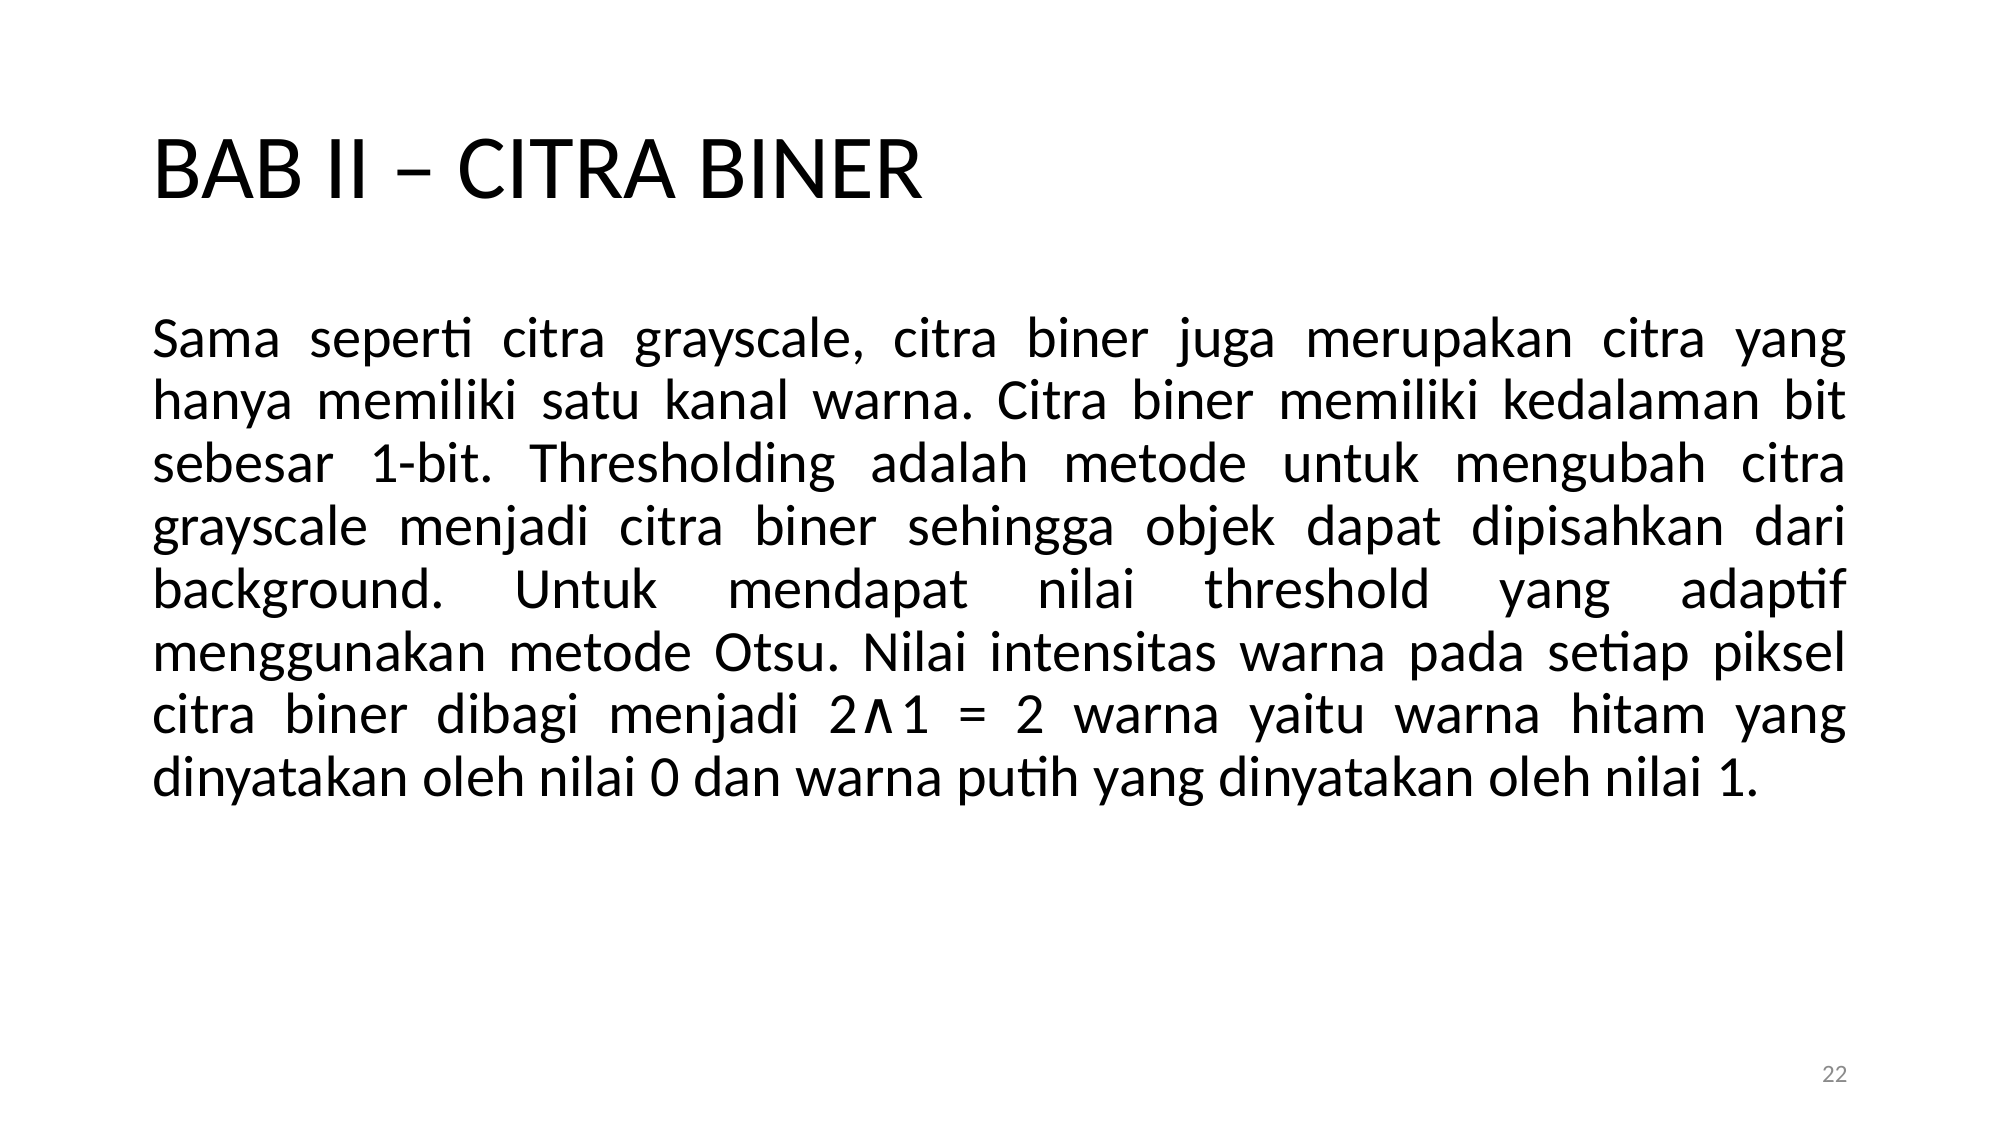

BAB II – CITRA BINER
Sama seperti citra grayscale, citra biner juga merupakan citra yang hanya memiliki satu kanal warna. Citra biner memiliki kedalaman bit sebesar 1-bit. Thresholding adalah metode untuk mengubah citra grayscale menjadi citra biner sehingga objek dapat dipisahkan dari background. Untuk mendapat nilai threshold yang adaptif menggunakan metode Otsu. Nilai intensitas warna pada setiap piksel citra biner dibagi menjadi 2∧1 = 2 warna yaitu warna hitam yang dinyatakan oleh nilai 0 dan warna putih yang dinyatakan oleh nilai 1.
22